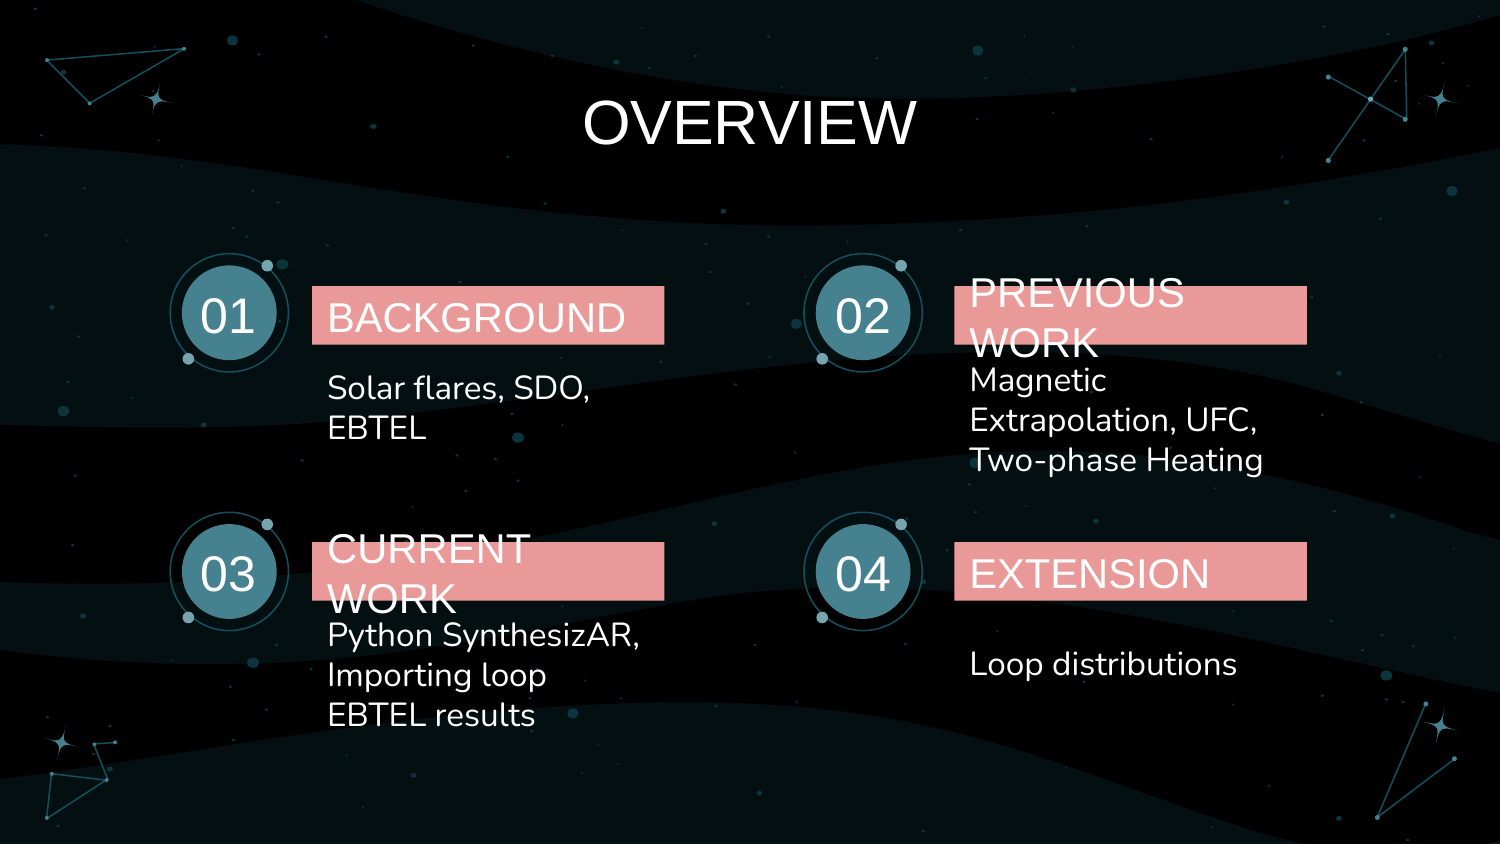

# OVERVIEW

01
02
BACKGROUND
PREVIOUS WORK
Solar flares, SDO, EBTEL
Magnetic Extrapolation, UFC, Two-phase Heating

03
04
CURRENT WORK
EXTENSION
Loop distributions
Python SynthesizAR, Importing loop EBTEL results